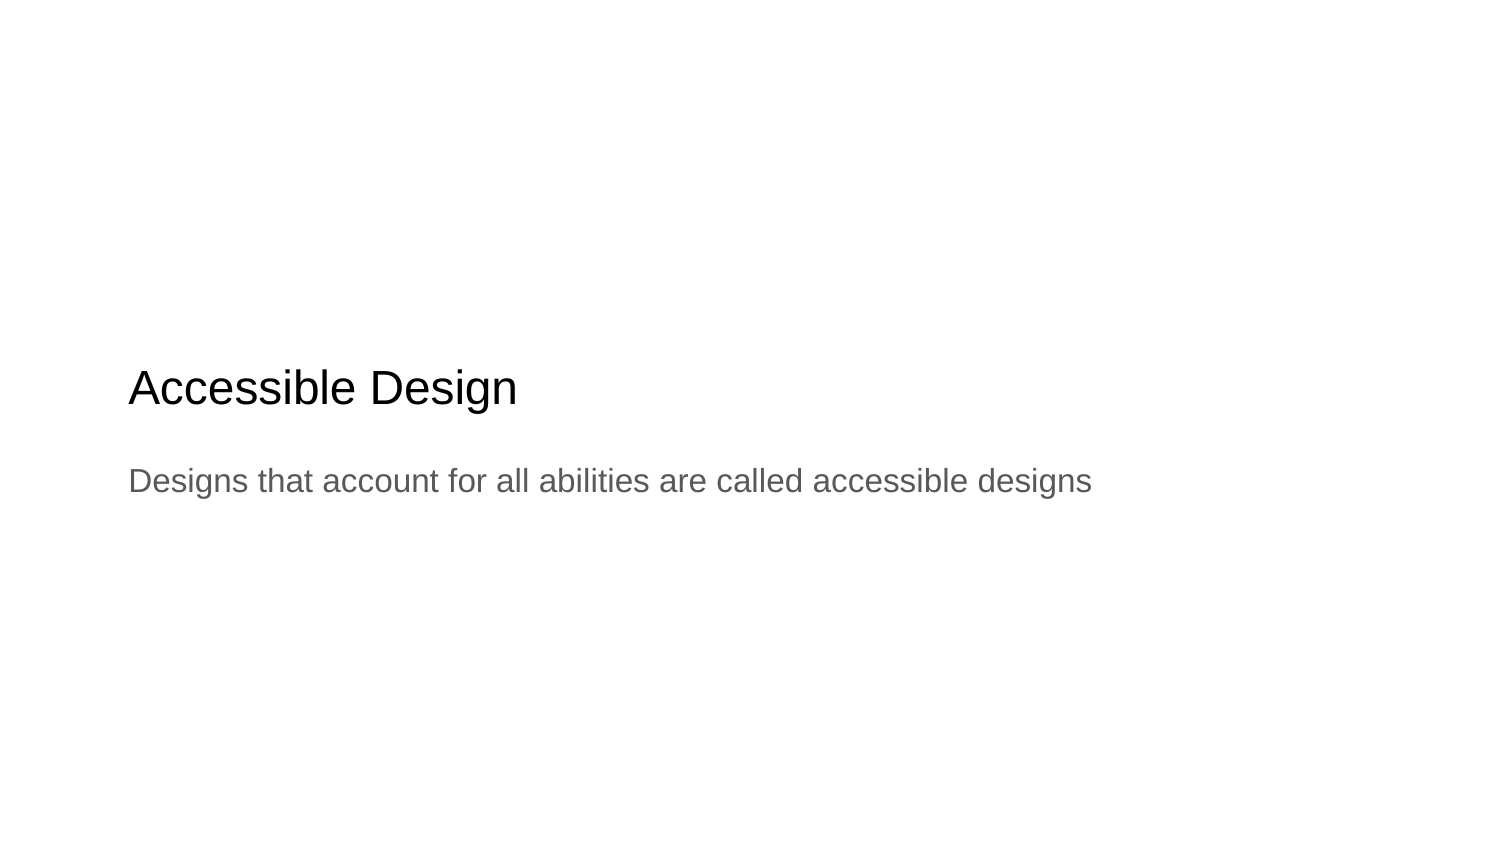

# Accessible Design
Designs that account for all abilities are called accessible designs